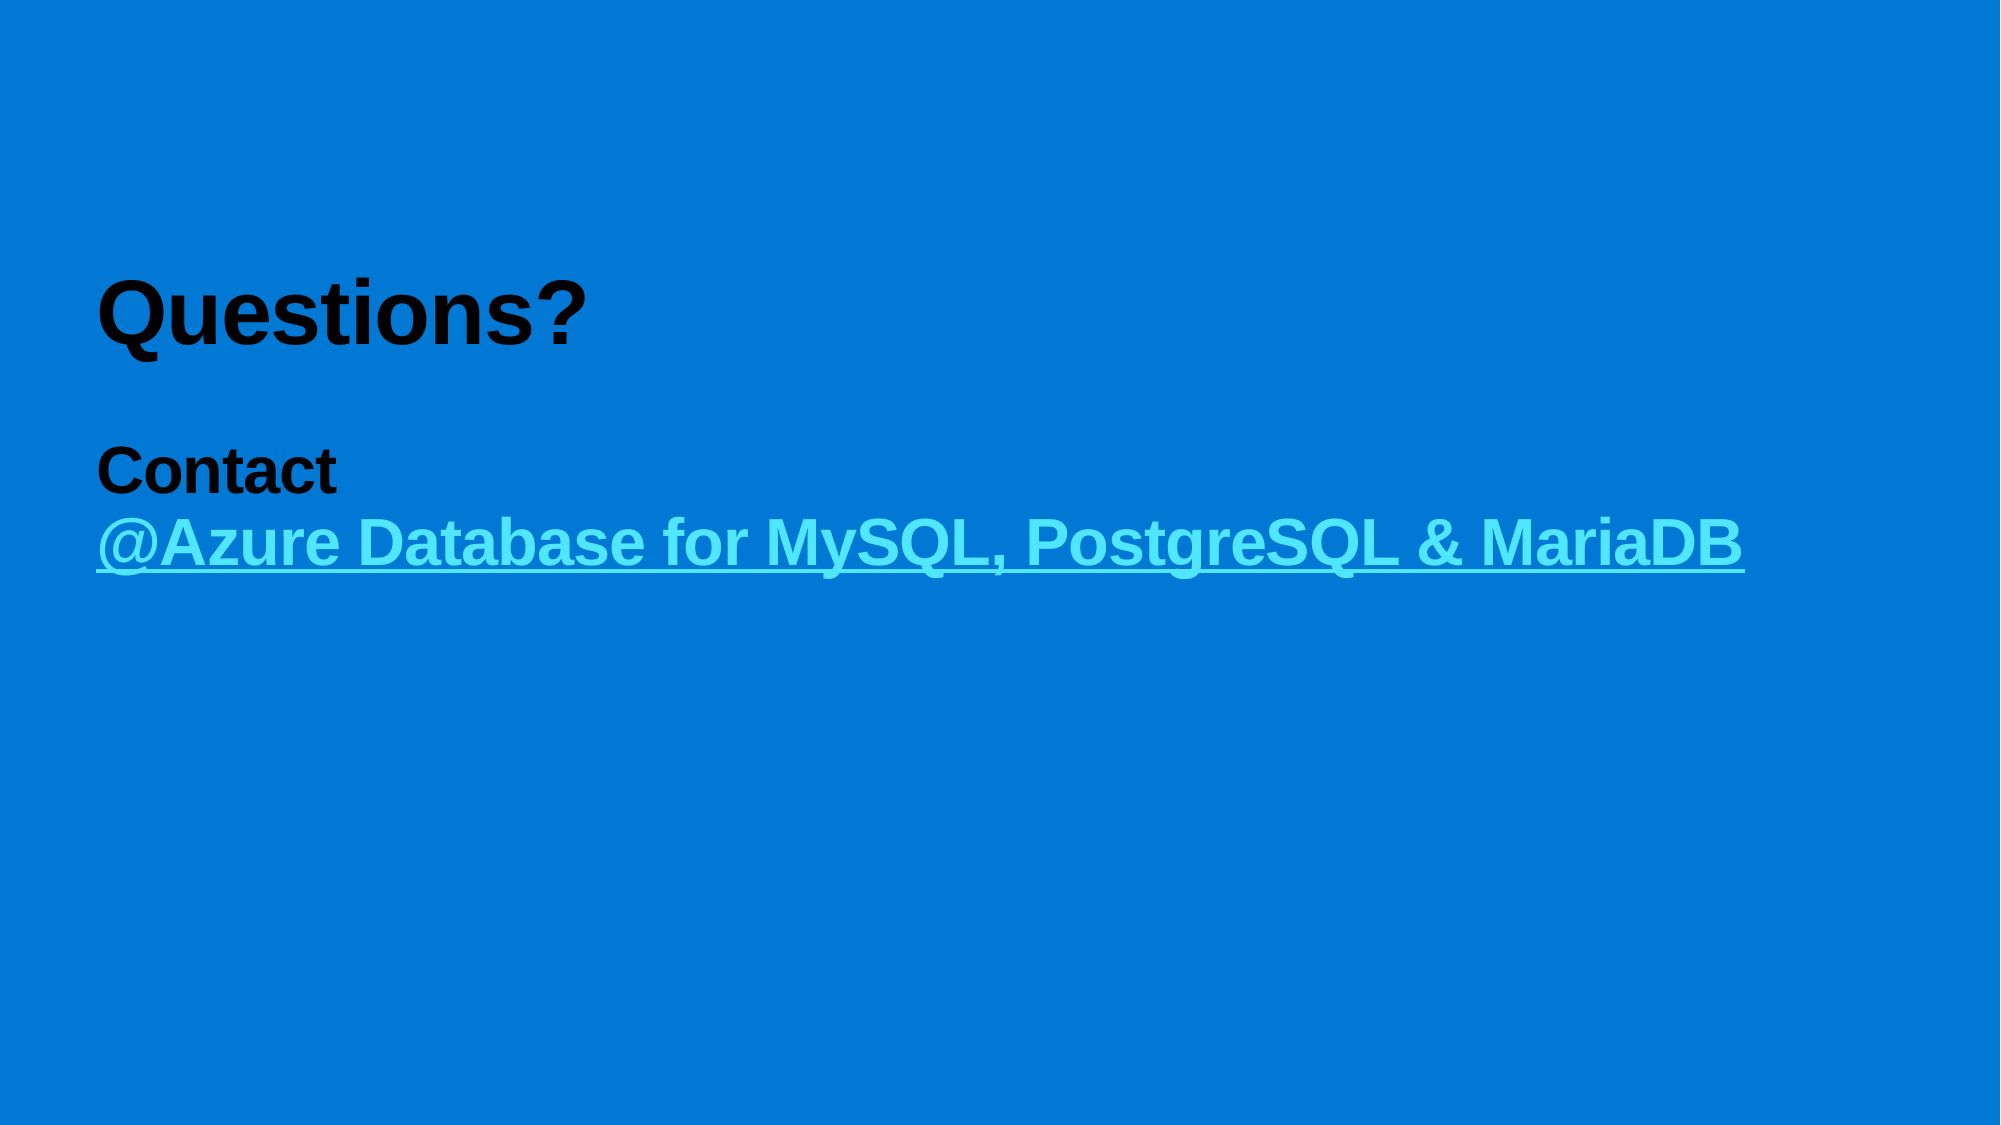

# Questions? Contact @Azure Database for MySQL, PostgreSQL & MariaDB